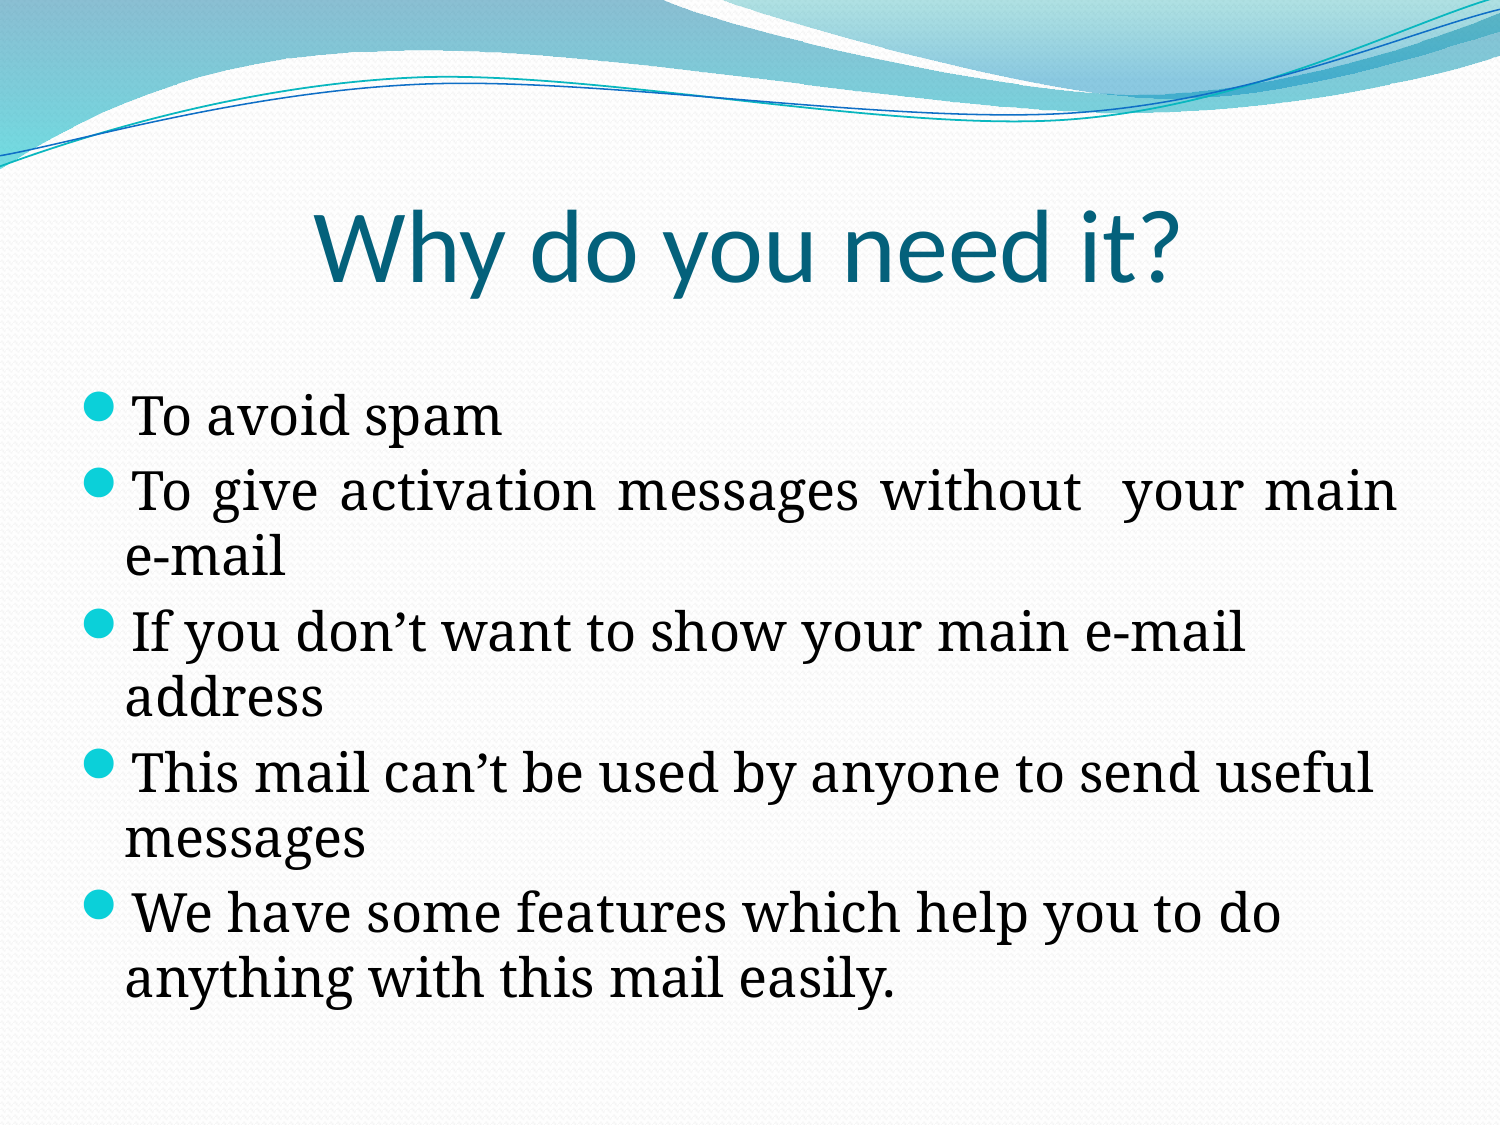

# Why do you need it?
To avoid spam
To give activation messages without  your main e-mail
If you don’t want to show your main e-mail address
This mail can’t be used by anyone to send useful messages
We have some features which help you to do anything with this mail easily.